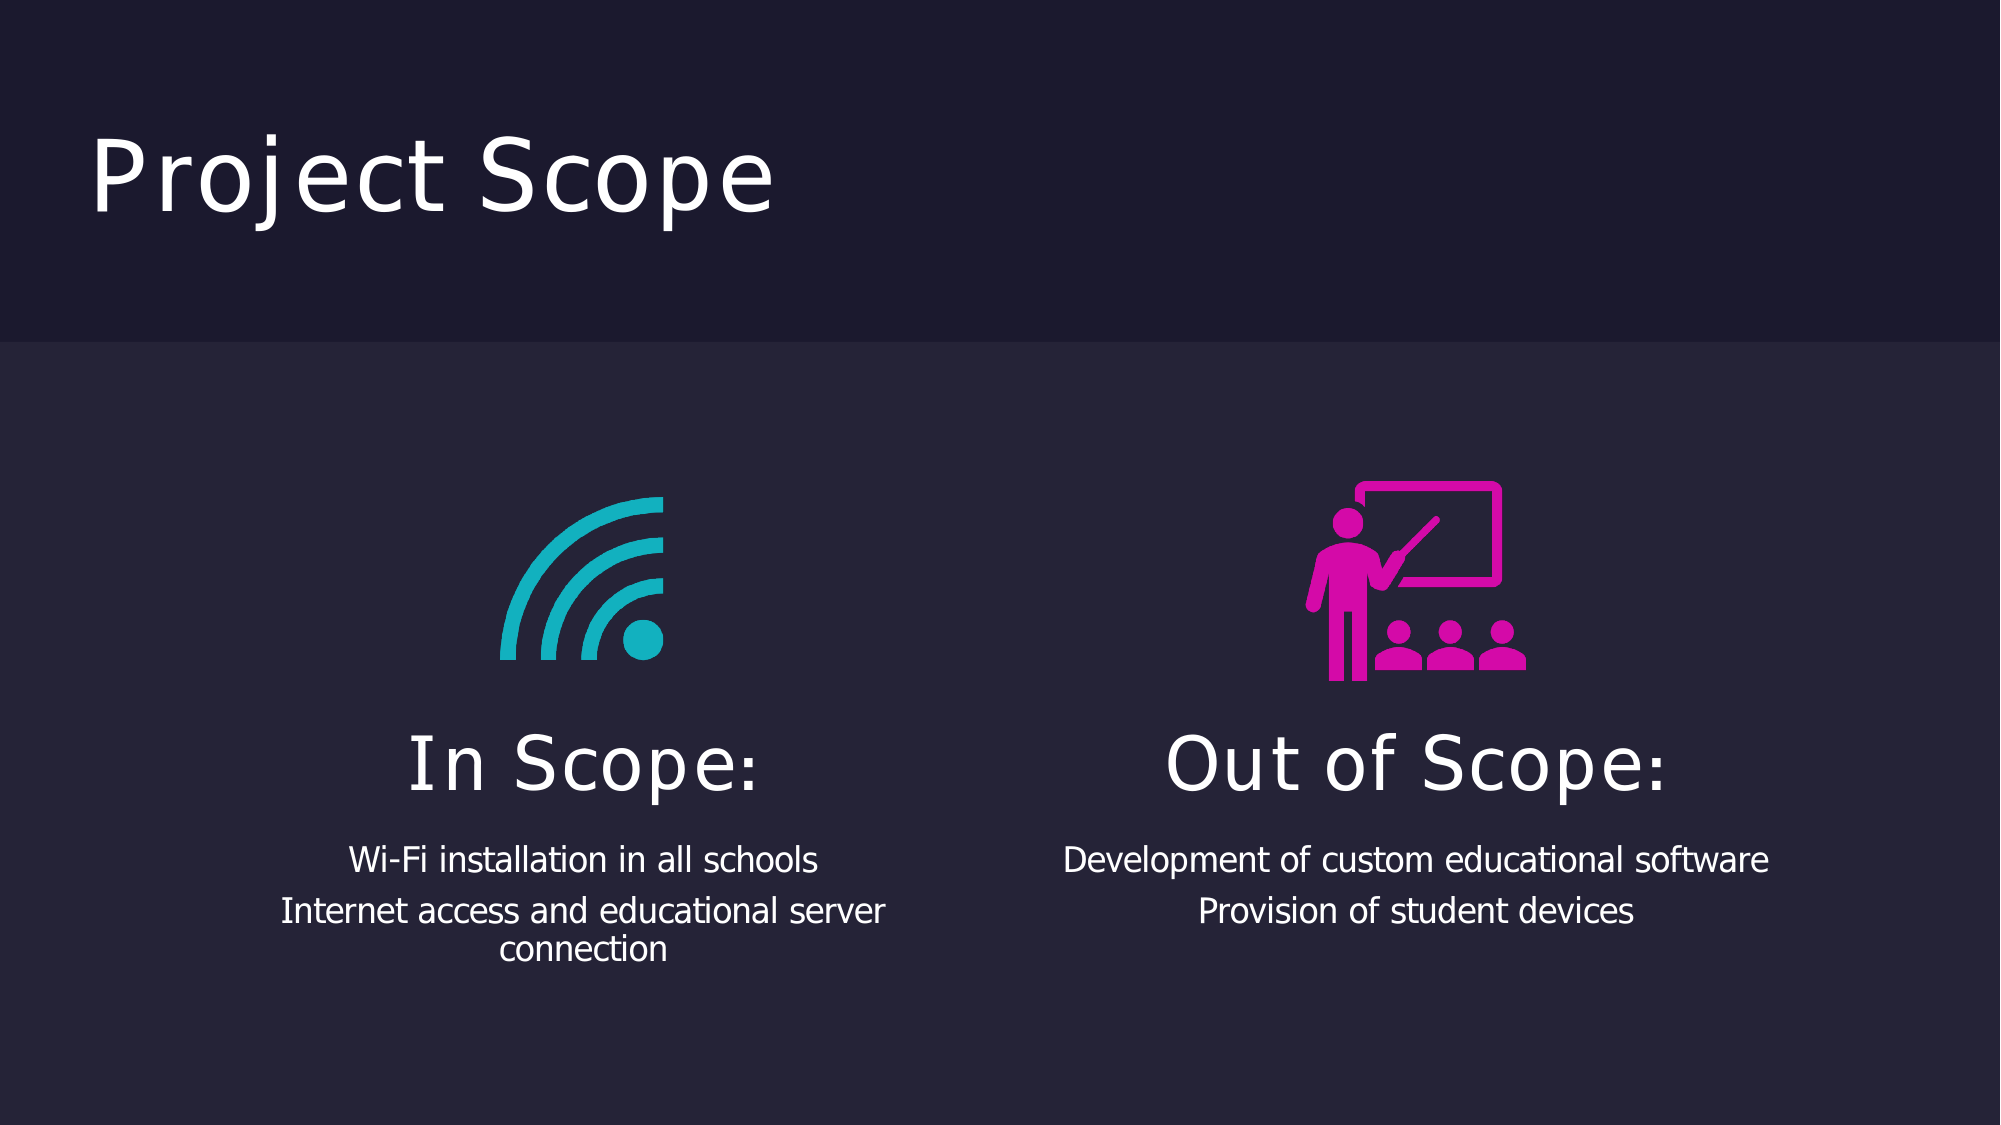

# Project Scope

In Scope:
Wi-Fi installation in all schools
Internet access and educational server connection
Out of Scope:
Development of custom educational software
Provision of student devices